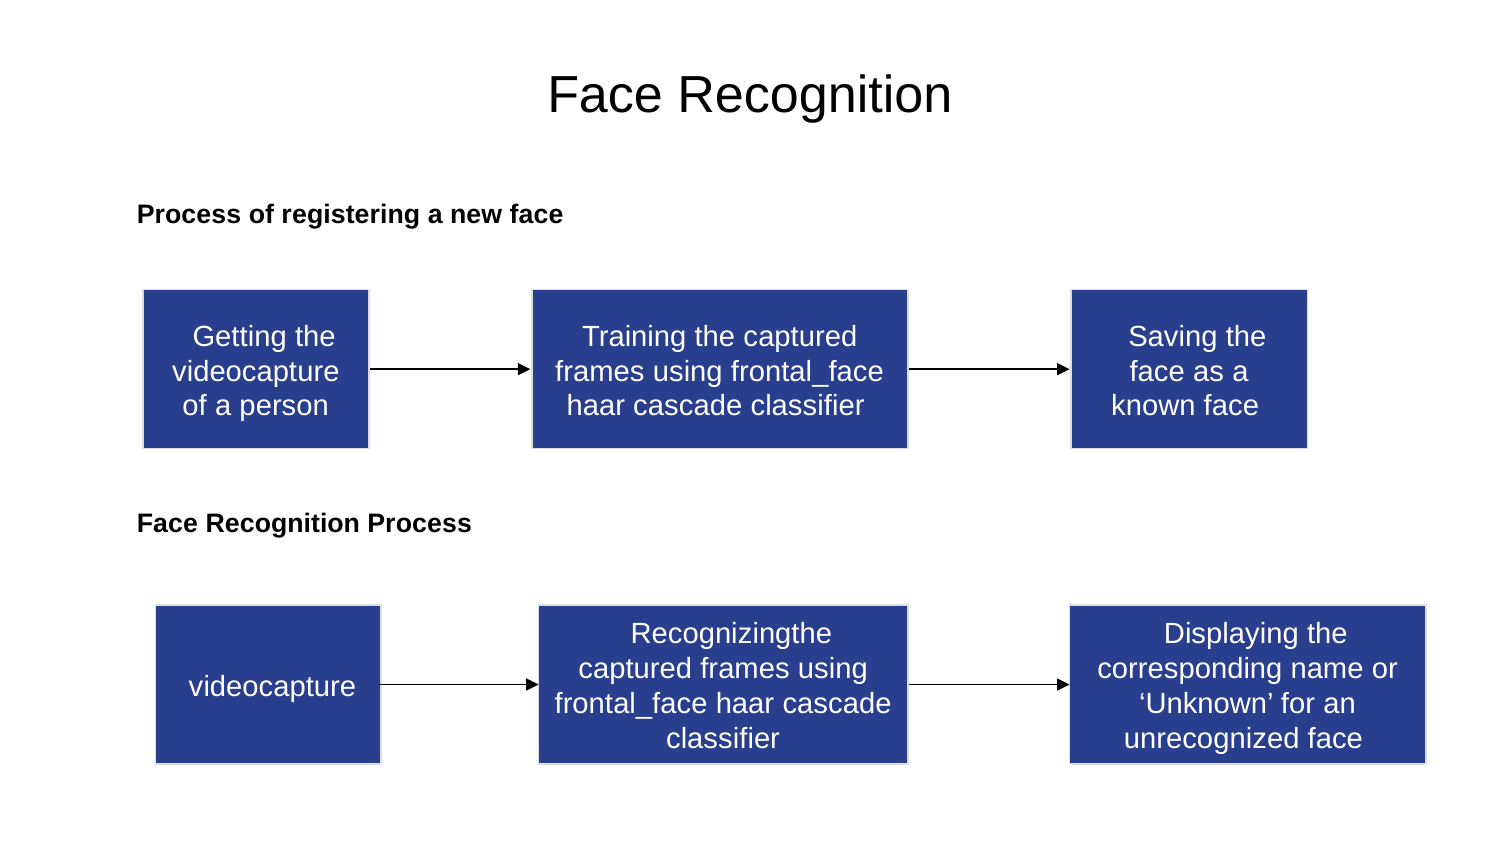

# Face Recognition
     Process of registering a new face

     Face Recognition Process
Training the captured frames using frontal_face haar cascade classifier
  Getting the videocapture of a person
  Saving the face as a known face
  Recognizingthe captured frames using frontal_face haar cascade classifier
  videocapture
  Displaying the corresponding name or ‘Unknown’ for an unrecognized face